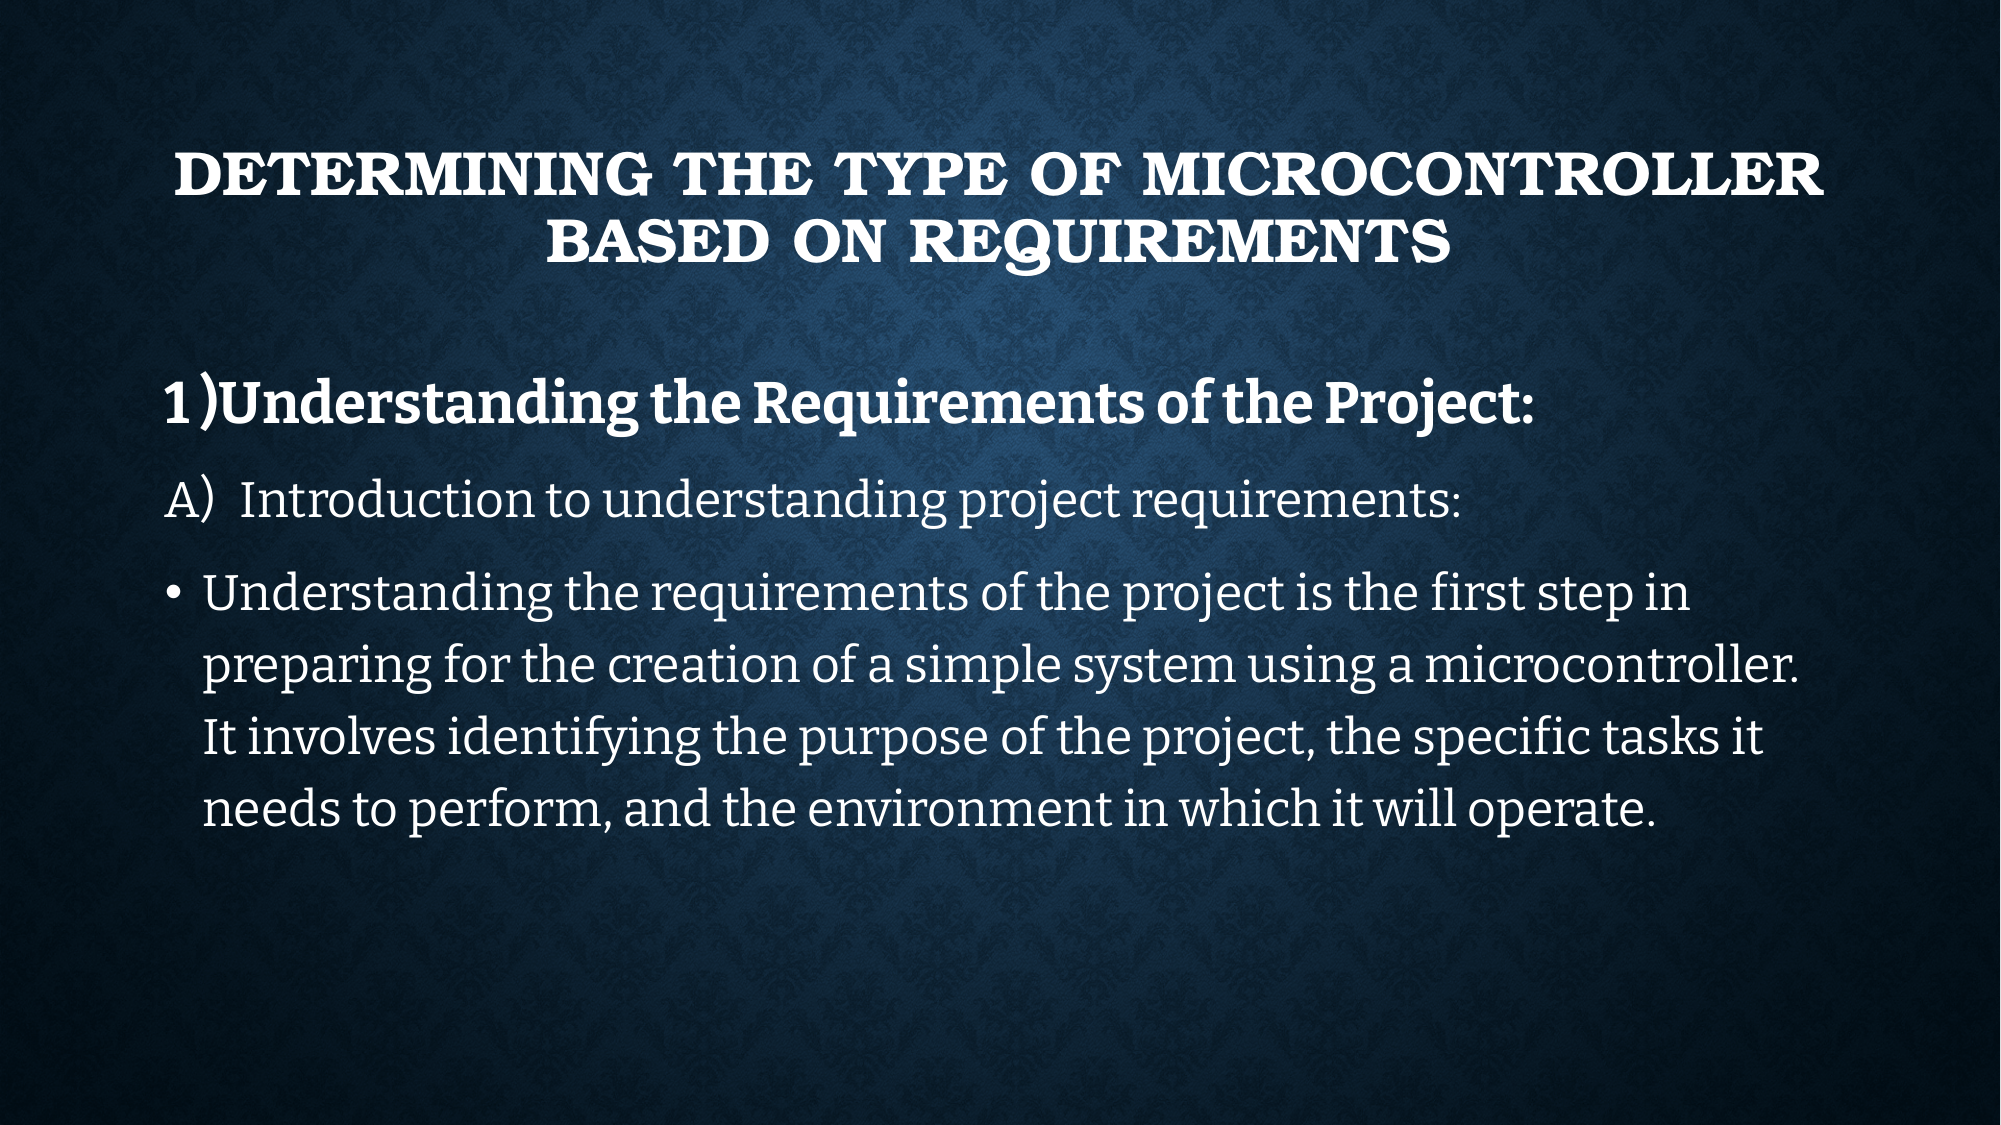

# Determining the Type of Microcontroller Based on Requirements
1 )Understanding the Requirements of the Project:
Introduction to understanding project requirements:
Understanding the requirements of the project is the first step in preparing for the creation of a simple system using a microcontroller. It involves identifying the purpose of the project, the specific tasks it needs to perform, and the environment in which it will operate.